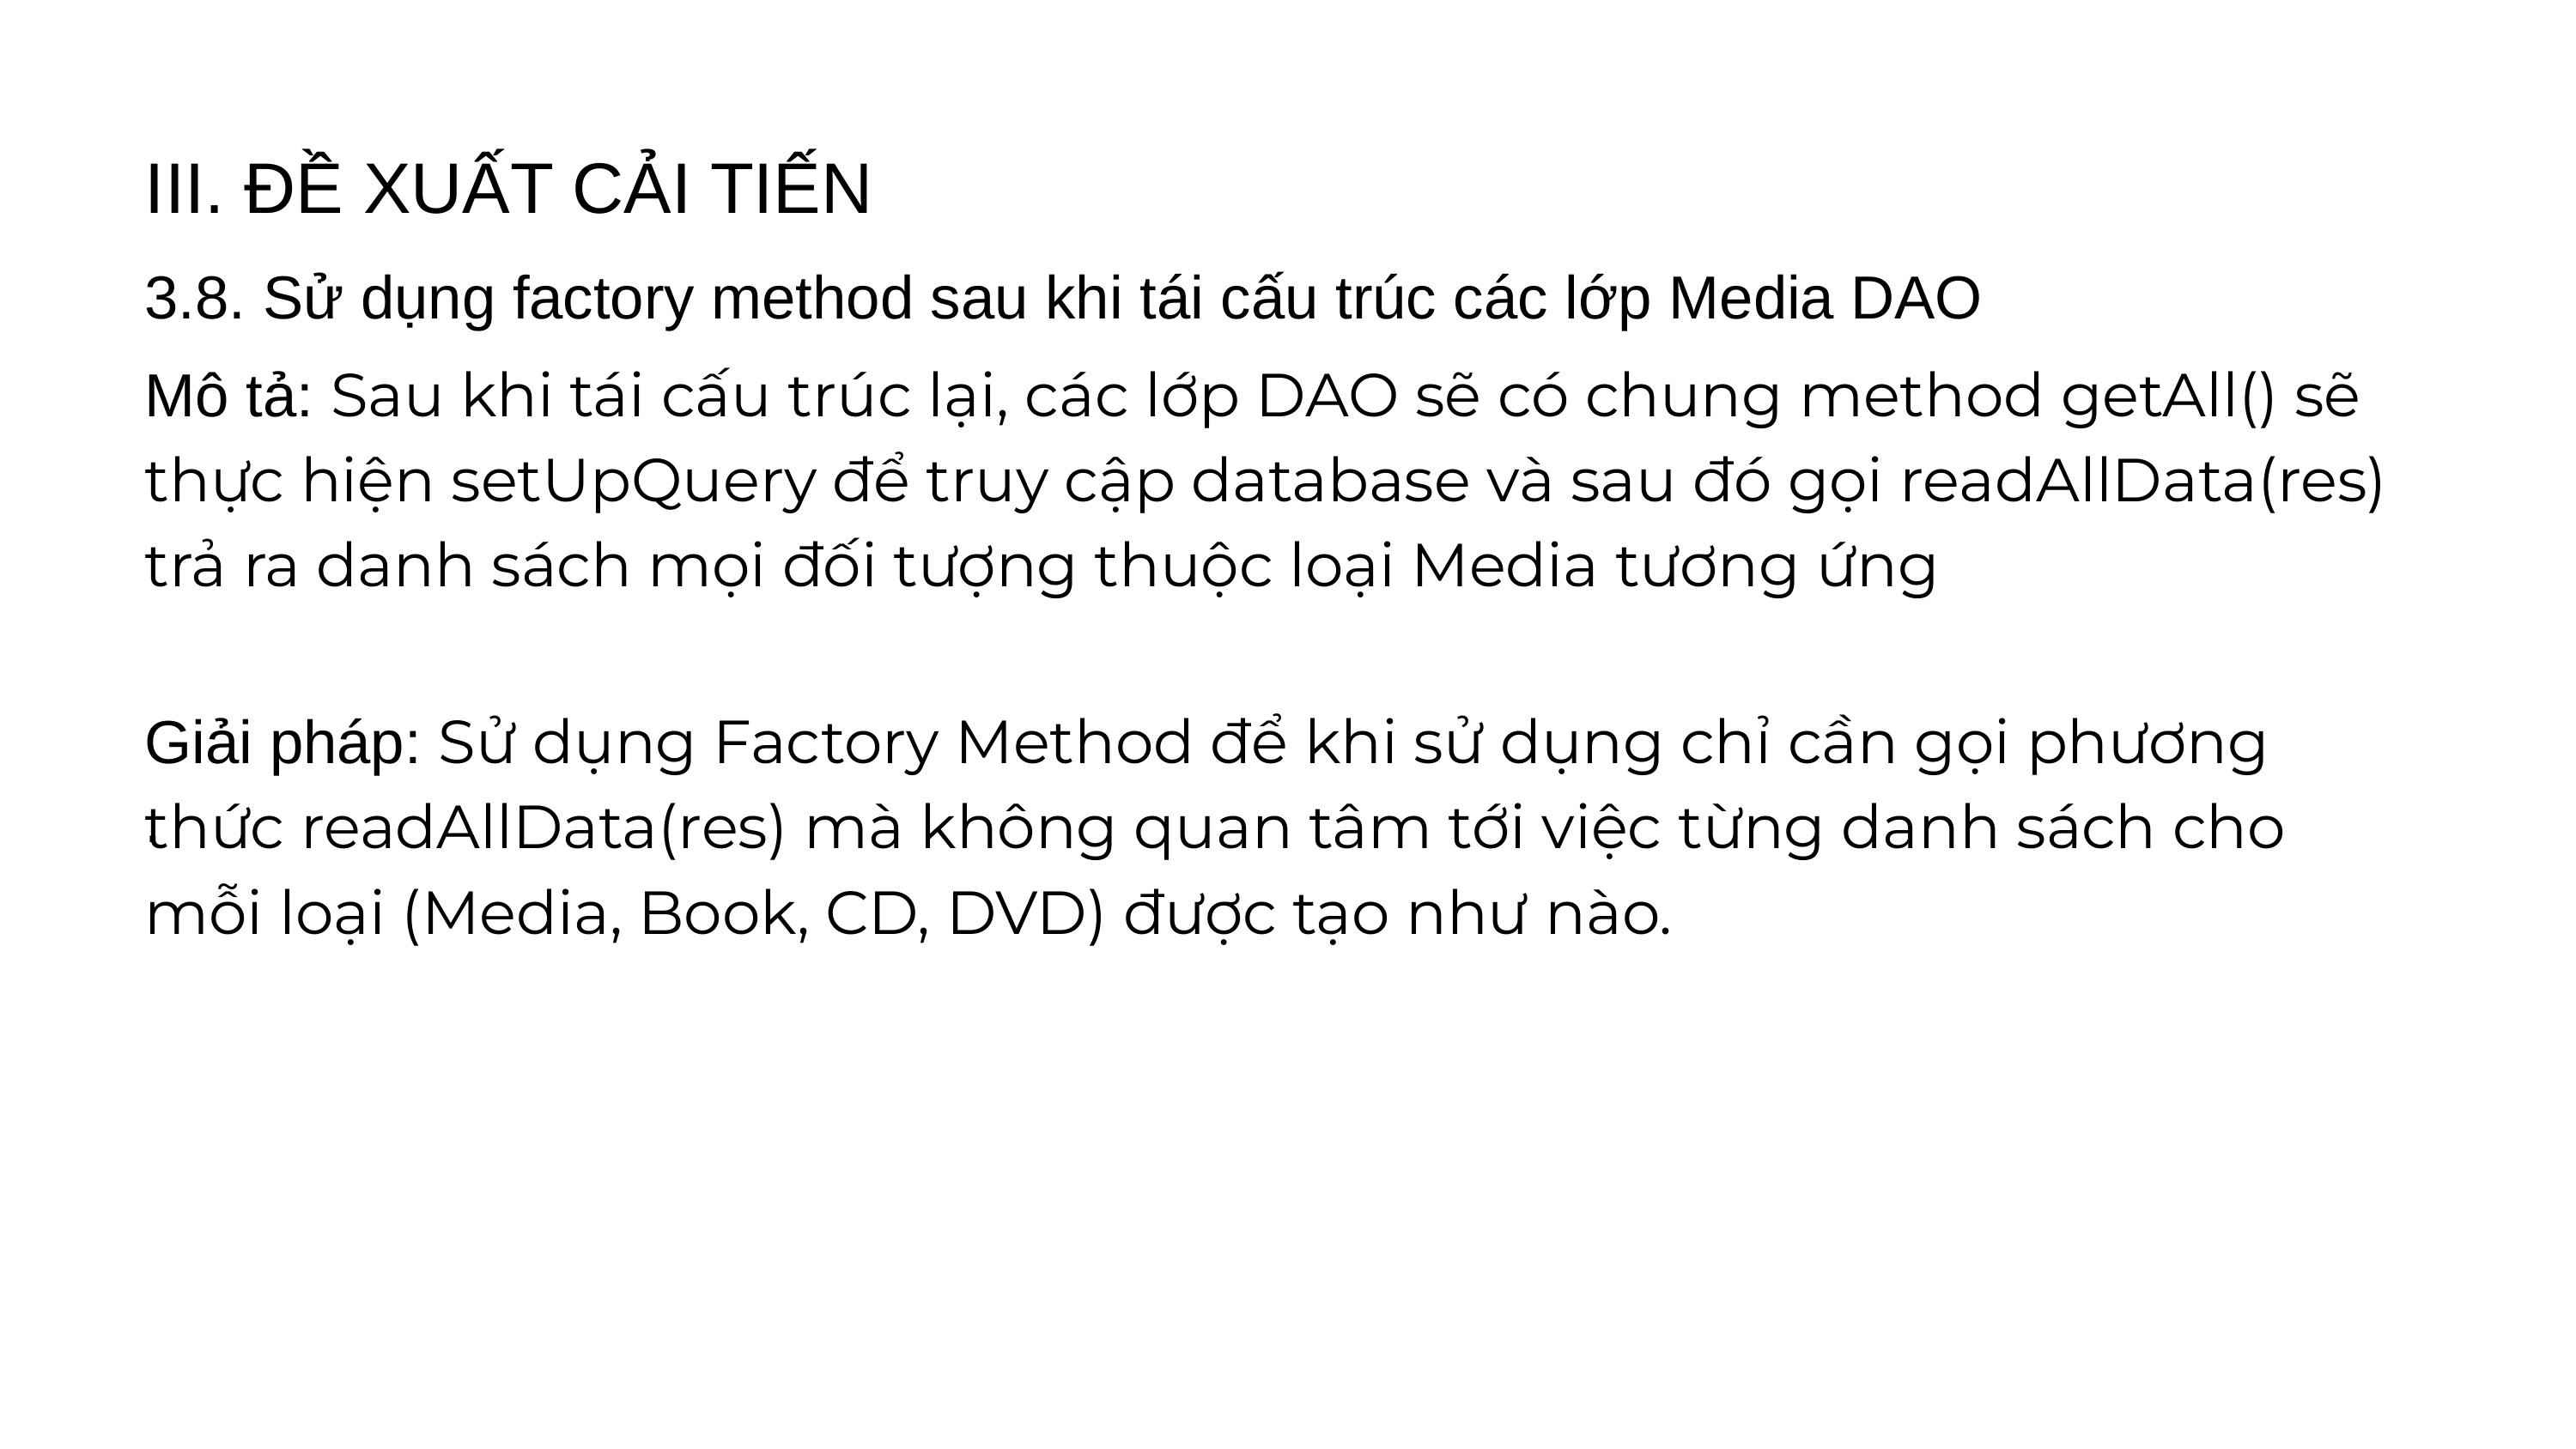

III. ĐỀ XUẤT CẢI TIẾN
3.8. Sử dụng factory method sau khi tái cấu trúc các lớp Media DAO
Mô tả: Sau khi tái cấu trúc lại, các lớp DAO sẽ có chung method getAll() sẽ thực hiện setUpQuery để truy cập database và sau đó gọi readAllData(res) trả ra danh sách mọi đối tượng thuộc loại Media tương ứng

.

Giải pháp: Sử dụng Factory Method để khi sử dụng chỉ cần gọi phương thức readAllData(res) mà không quan tâm tới việc từng danh sách cho mỗi loại (Media, Book, CD, DVD) được tạo như nào.